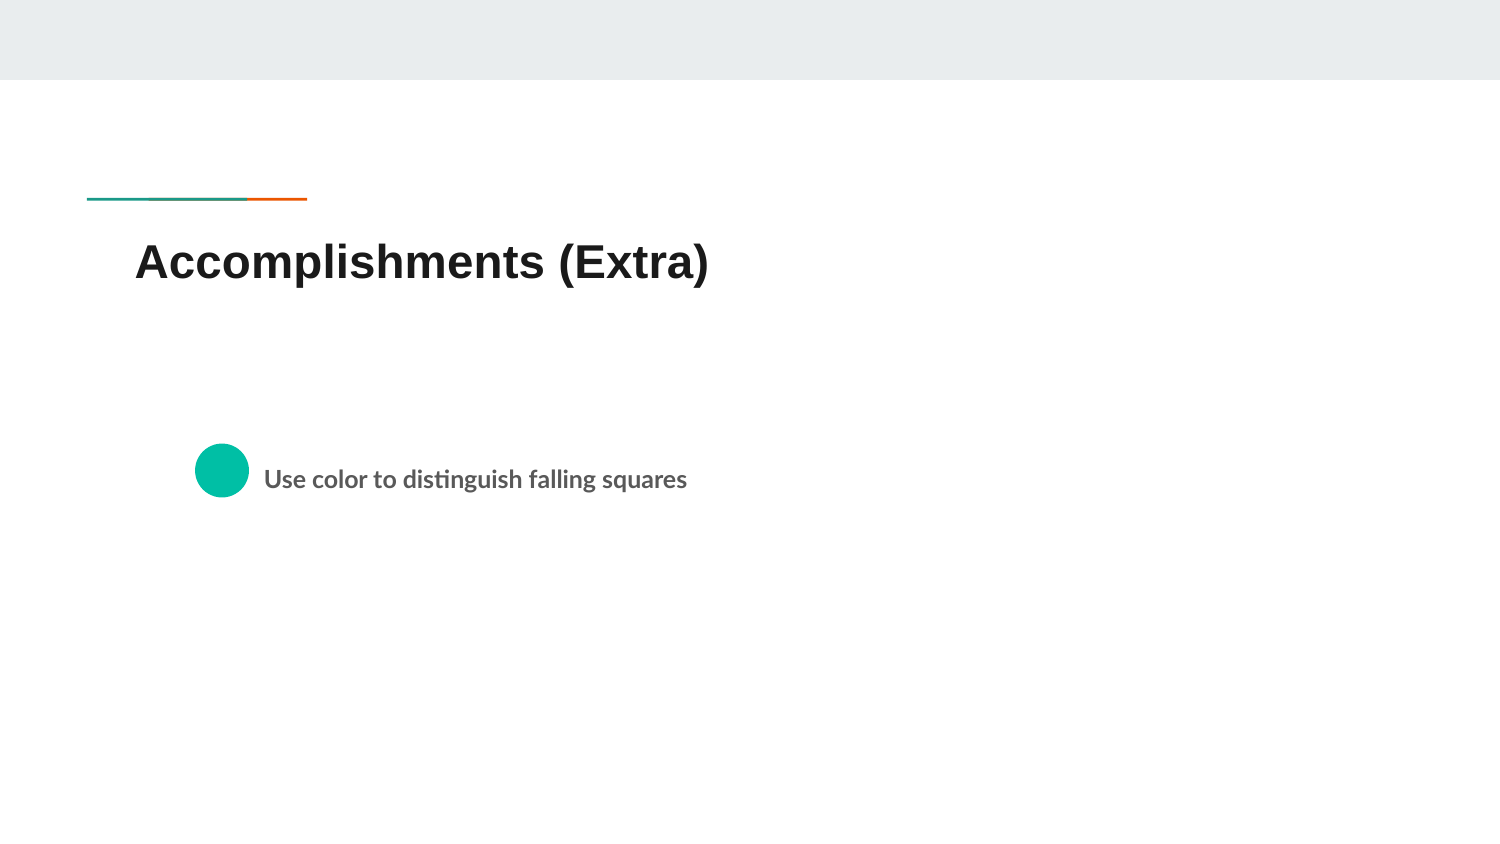

# Accomplishments (Extra)

Use color to distinguish falling squares